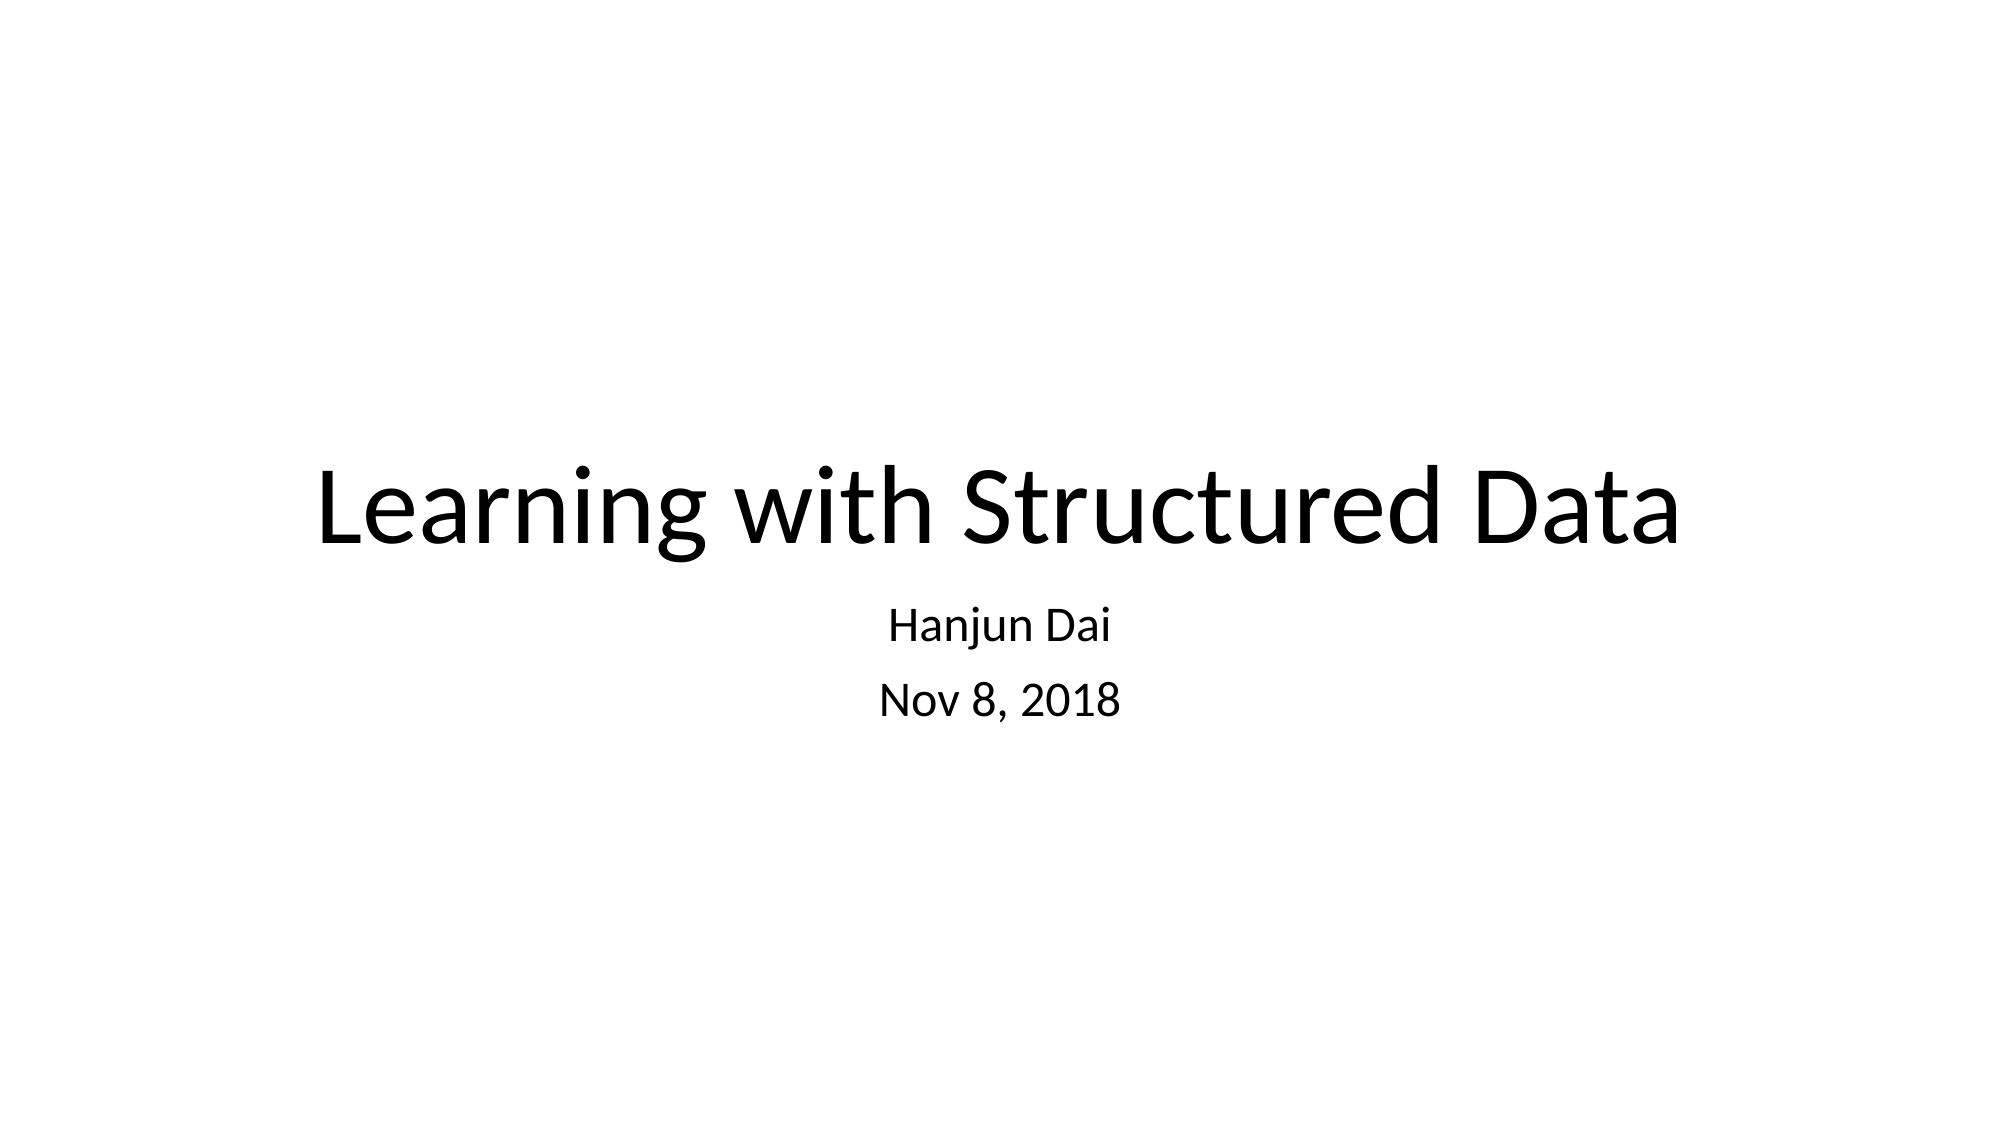

# Learning with Structured Data
Hanjun Dai
Nov 8, 2018